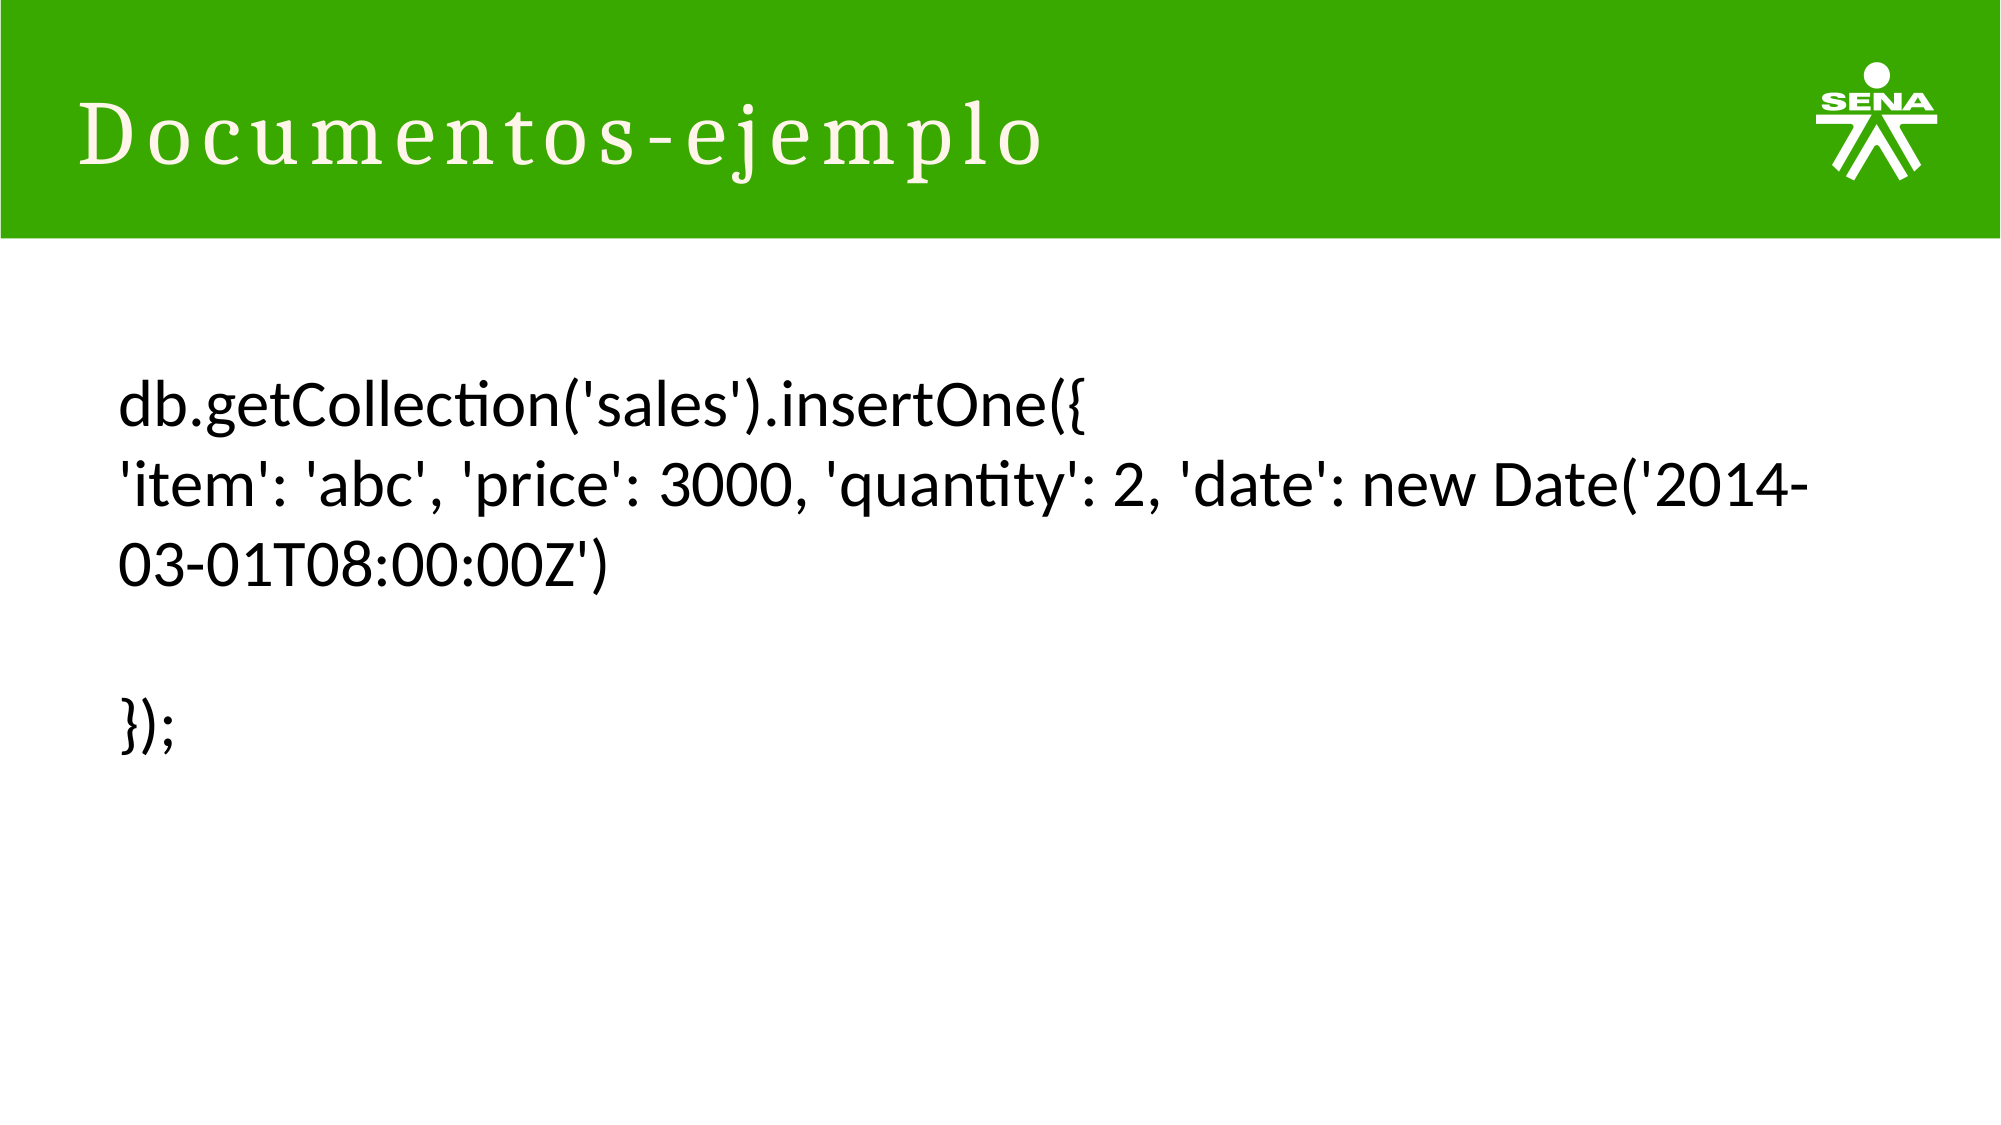

# Documentos-ejemplo
db.getCollection('sales').insertOne({
'item': 'abc', 'price': 3000, 'quantity': 2, 'date': new Date('2014-03-01T08:00:00Z')

});